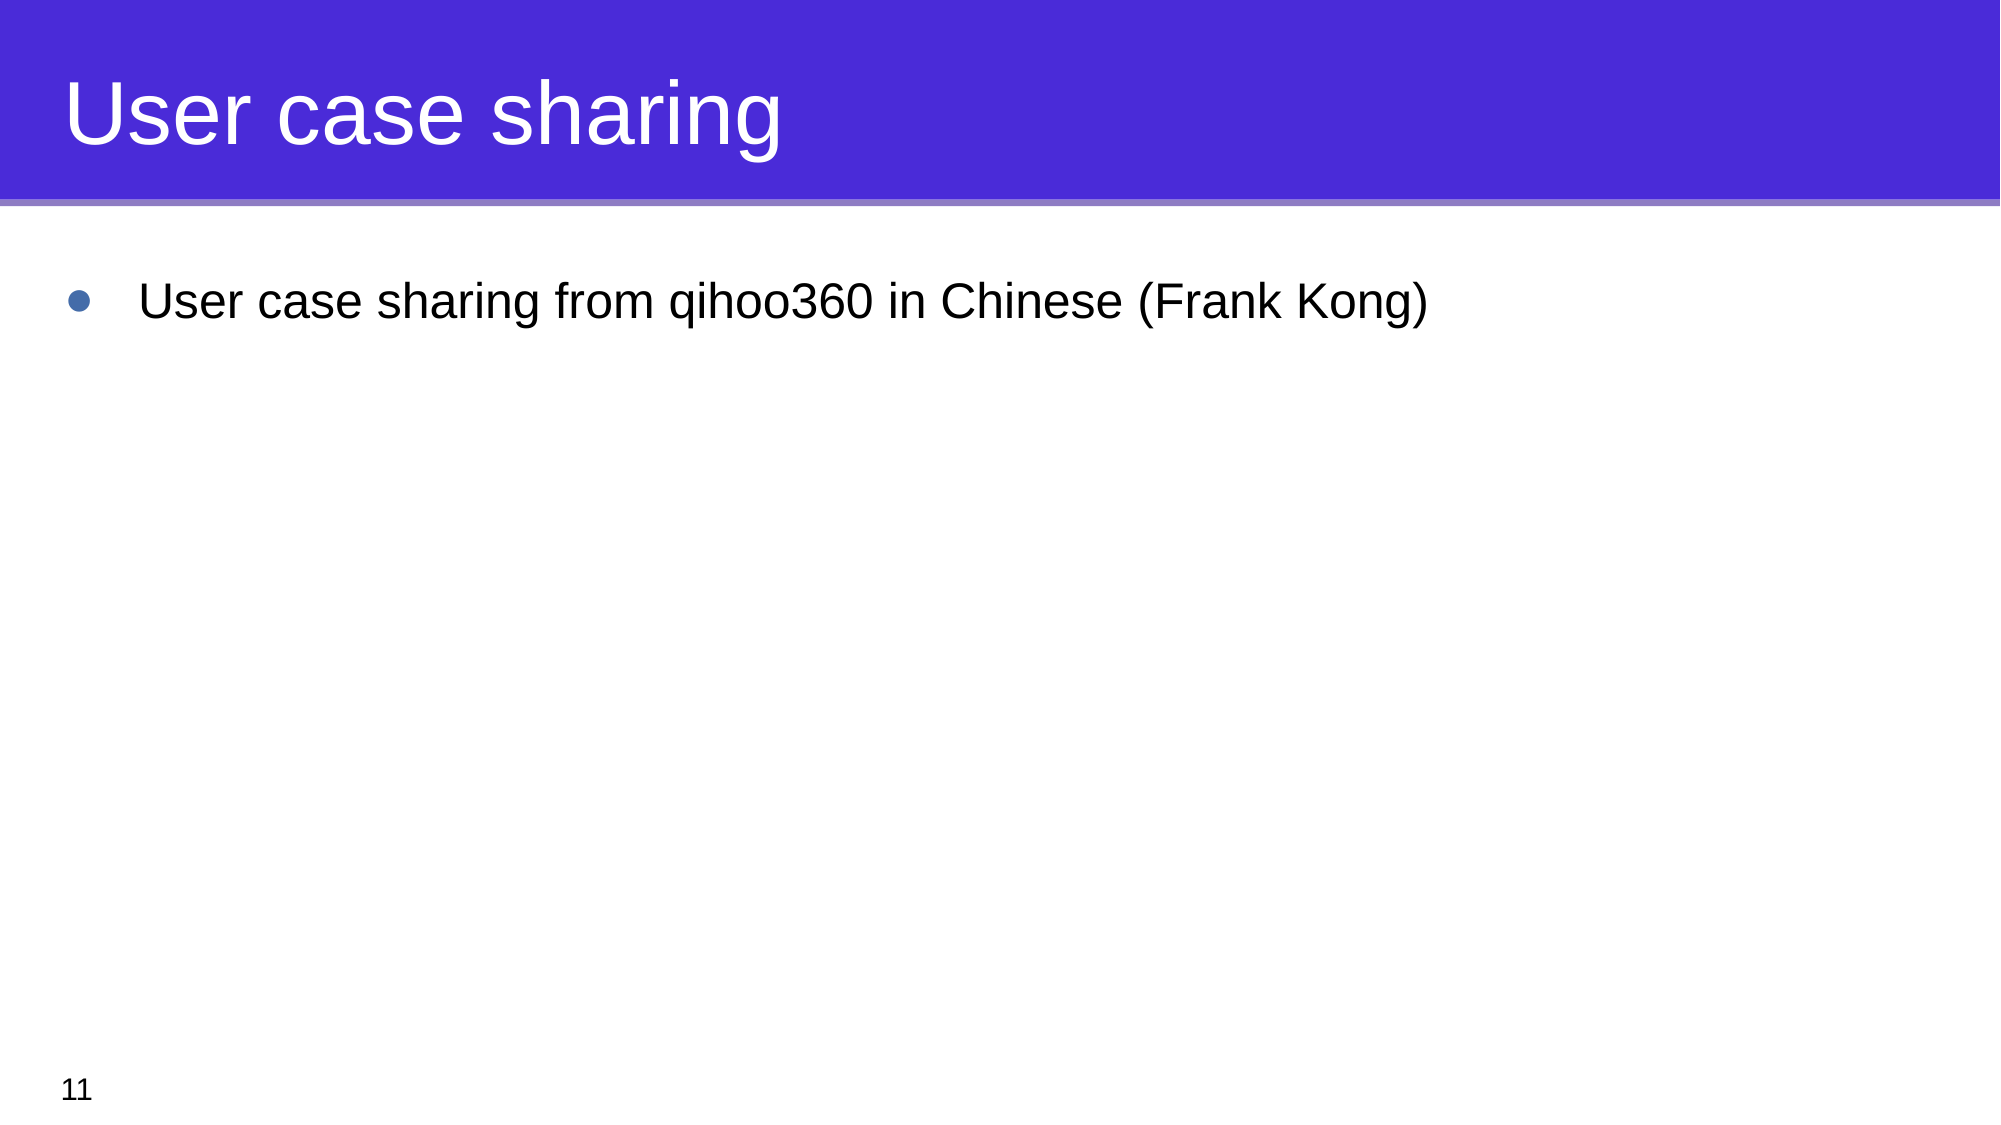

# User case sharing
User case sharing from qihoo360 in Chinese (Frank Kong)
11